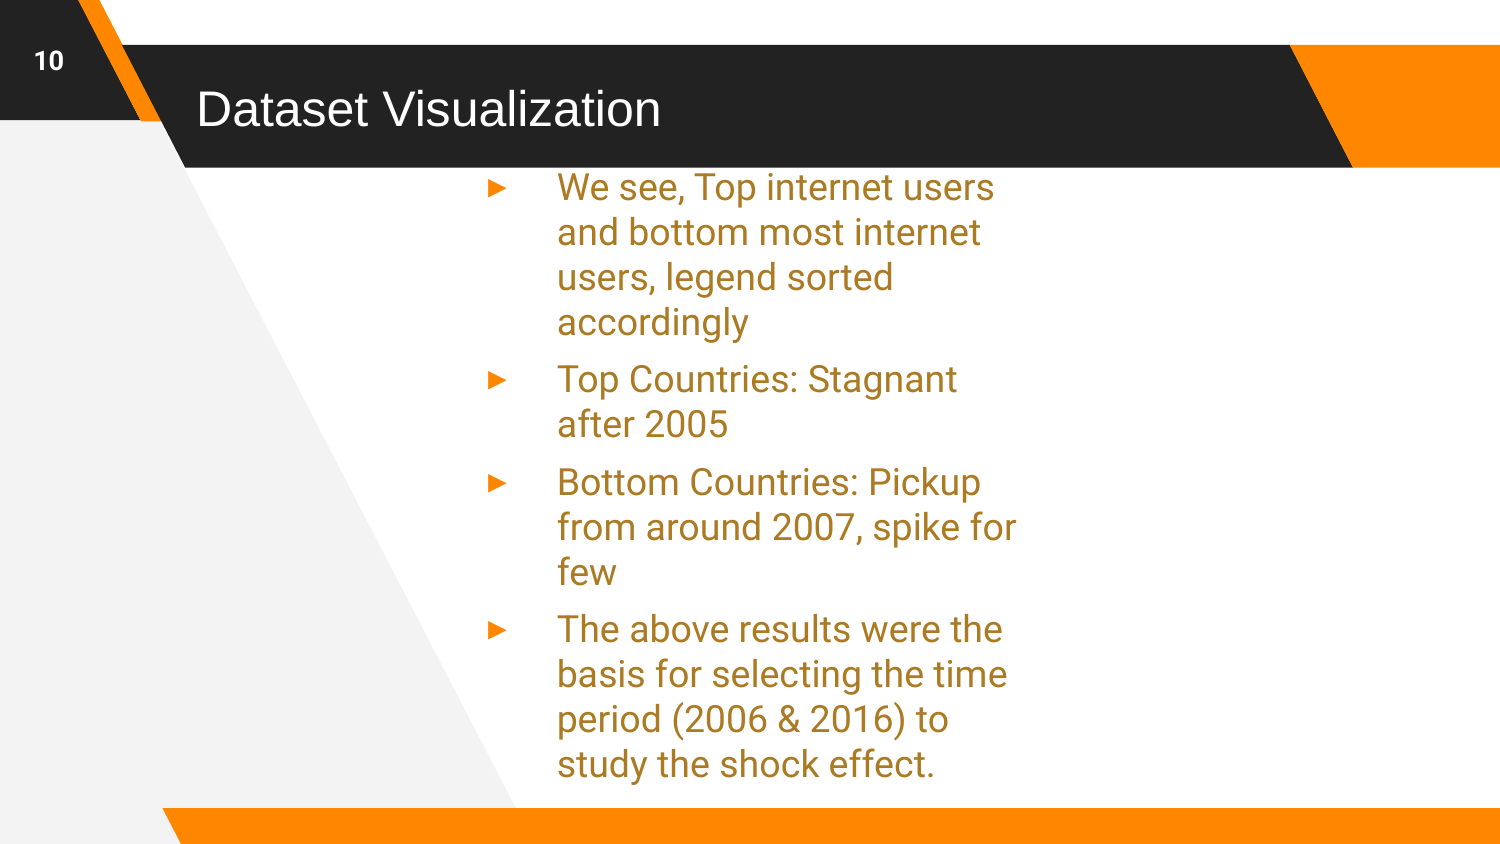

10
# Dataset Visualization
We see, Top internet users and bottom most internet users, legend sorted accordingly
Top Countries: Stagnant after 2005
Bottom Countries: Pickup from around 2007, spike for few
The above results were the basis for selecting the time period (2006 & 2016) to study the shock effect.